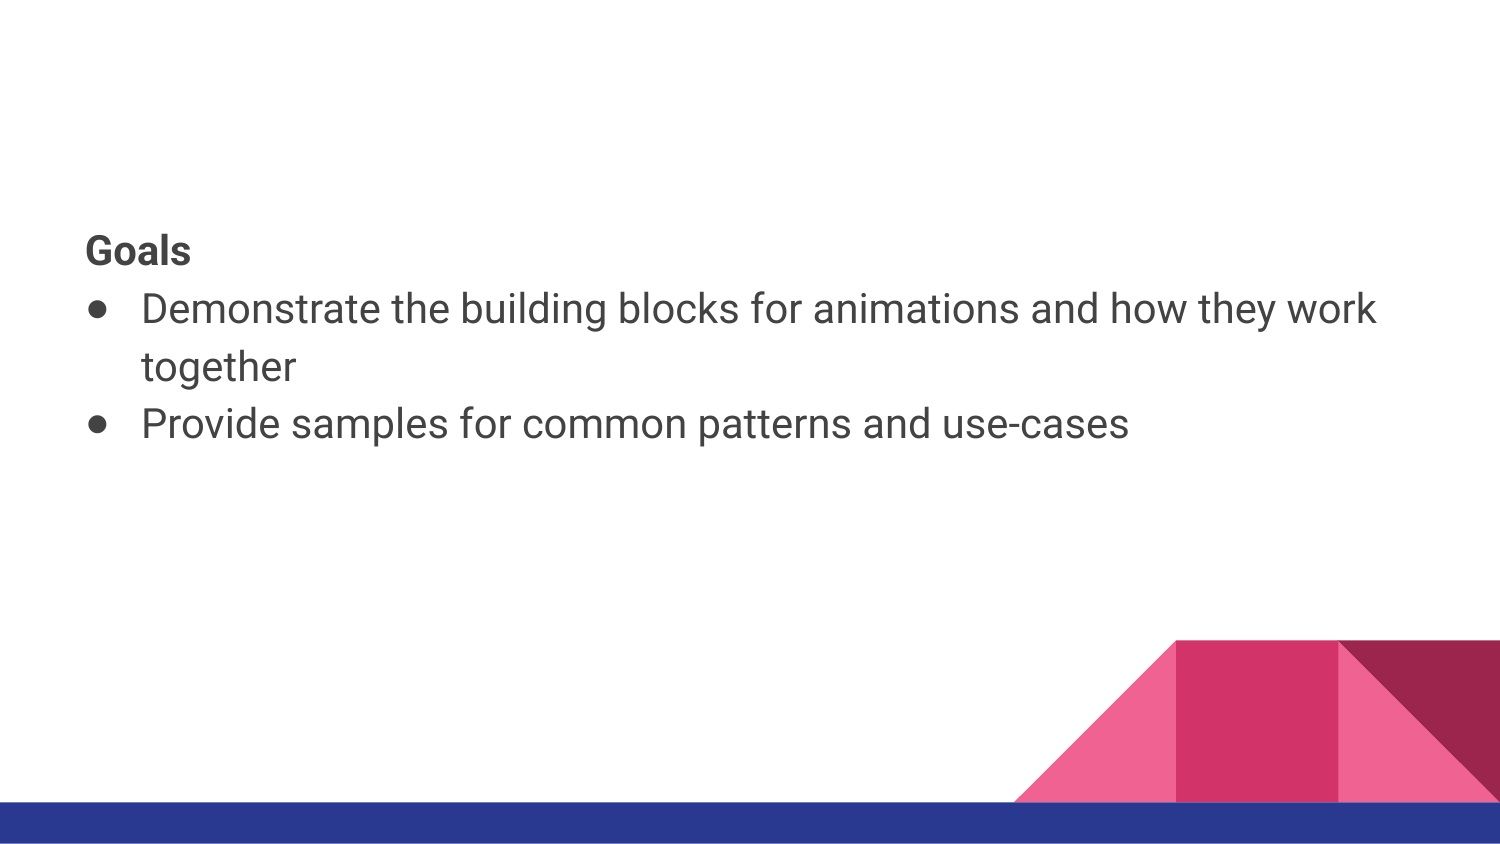

#
Goals
Demonstrate the building blocks for animations and how they work together
Provide samples for common patterns and use-cases